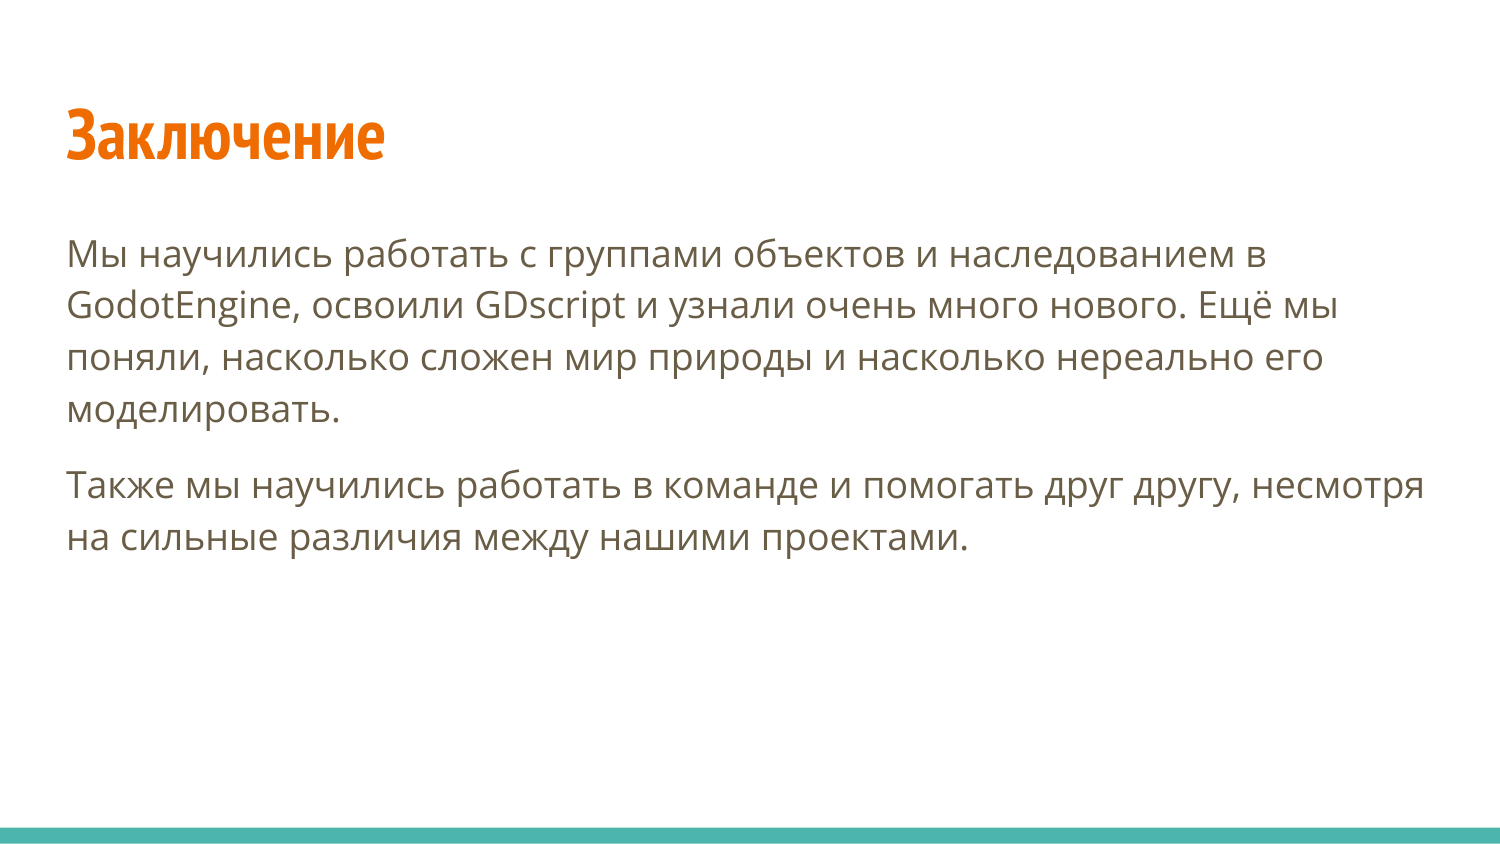

# Заключение
Мы научились работать с группами объектов и наследованием в GodotEngine, освоили GDscript и узнали очень много нового. Ещё мы поняли, насколько сложен мир природы и насколько нереально его моделировать.
Также мы научились работать в команде и помогать друг другу, несмотря на сильные различия между нашими проектами.